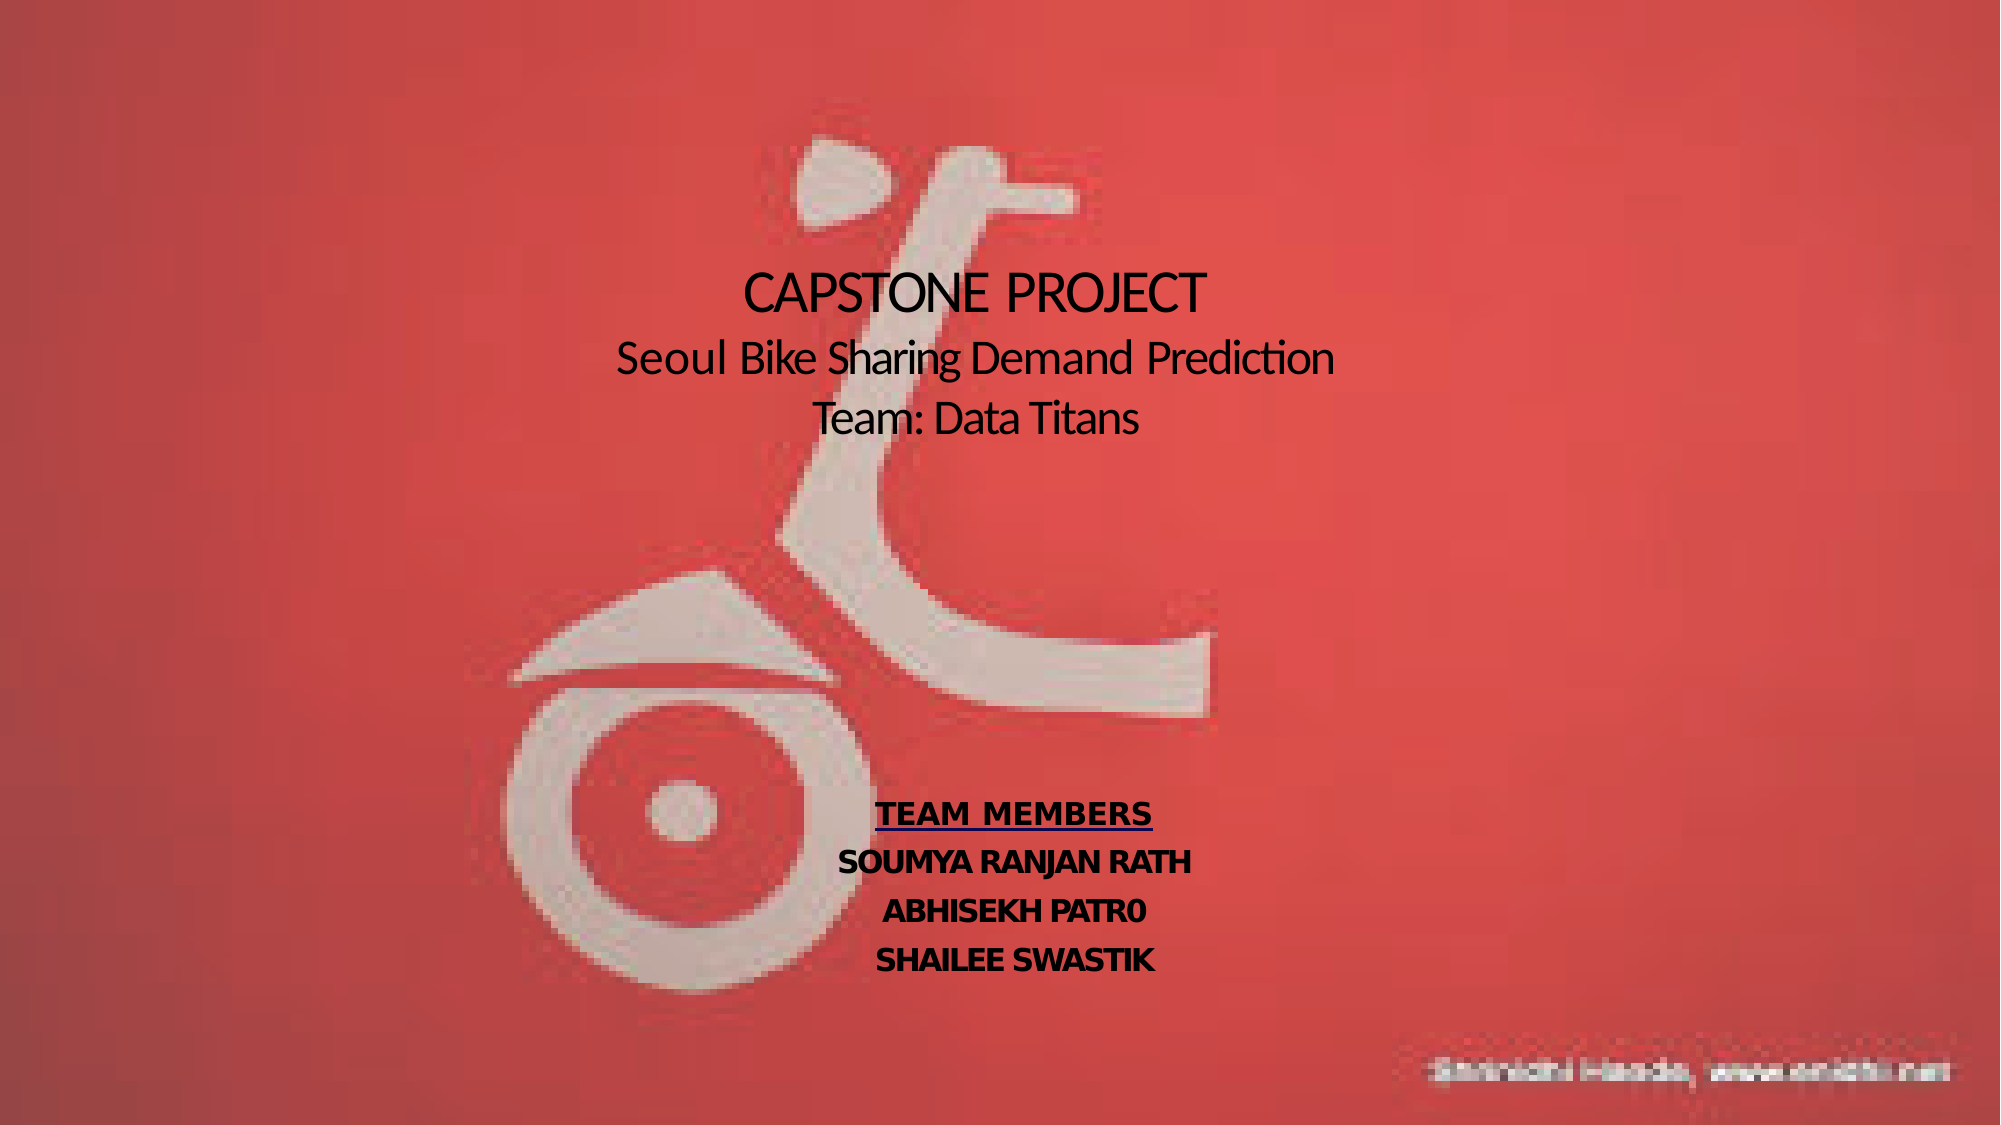

# CAPSTONE PROJECT Seoul Bike Sharing Demand Prediction Team: Data Titans

TEAM MEMBERS
SOUMYA RANJAN RATH
ABHISEKH PATR0
SHAILEE SWASTIK